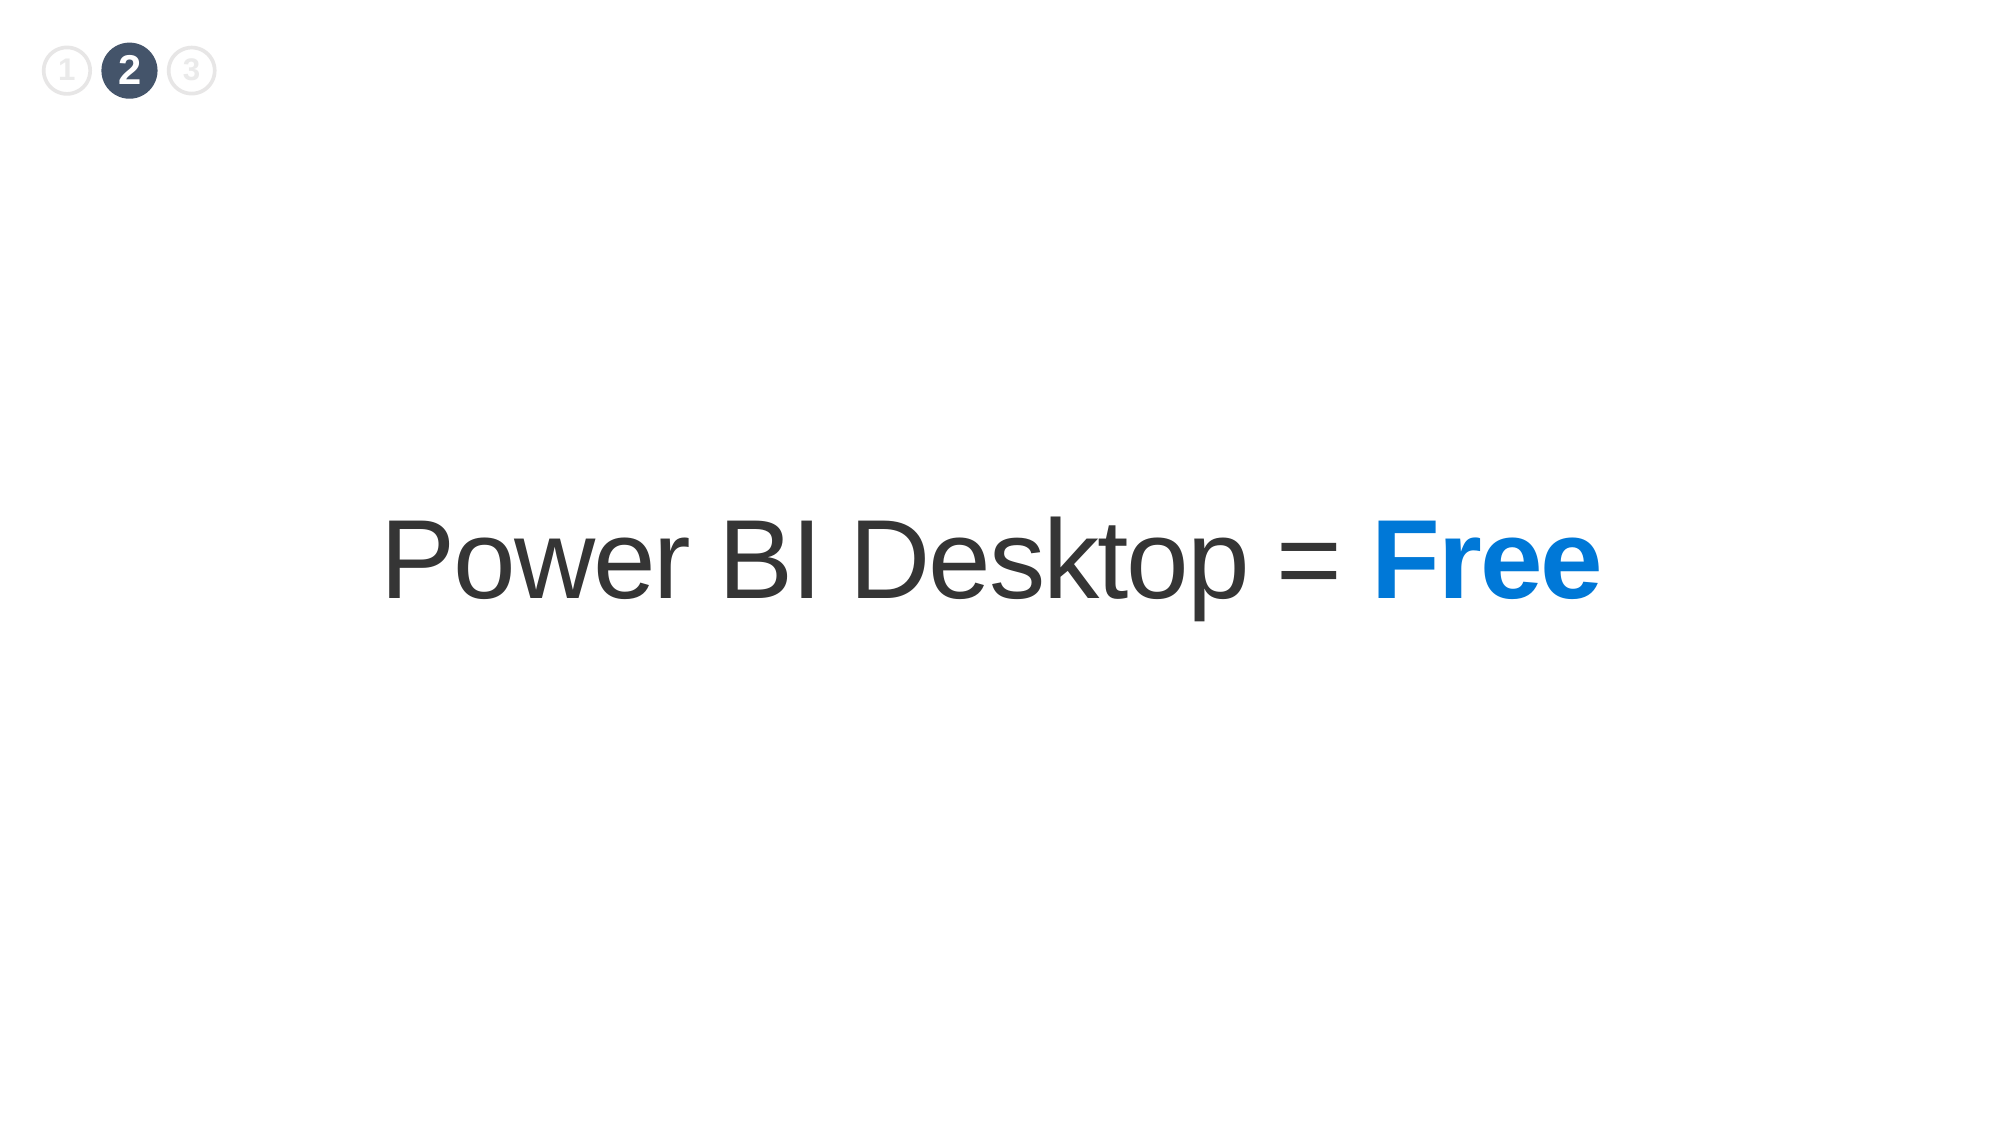

2
1
3
Power BI Desktop = Free